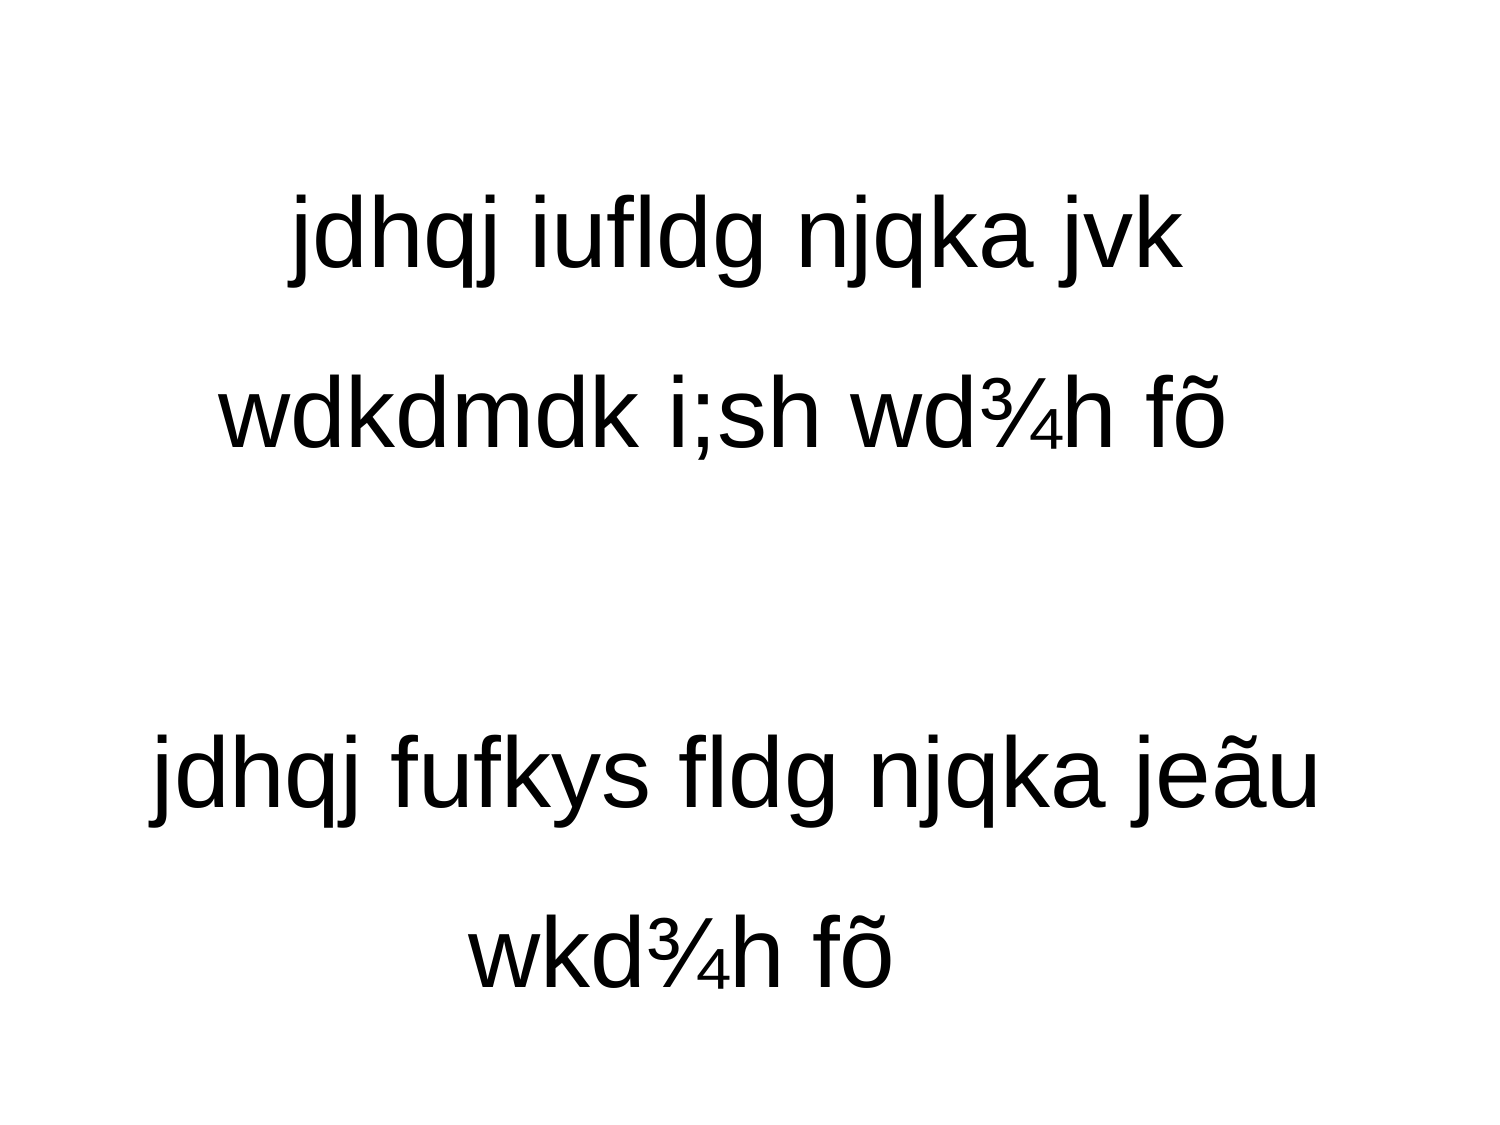

jdhqj iufldg njqka jvk wdkdmdk i;sh wd¾h fõ

jdhqj fufkys fldg njqka jeãu wkd¾h fõ